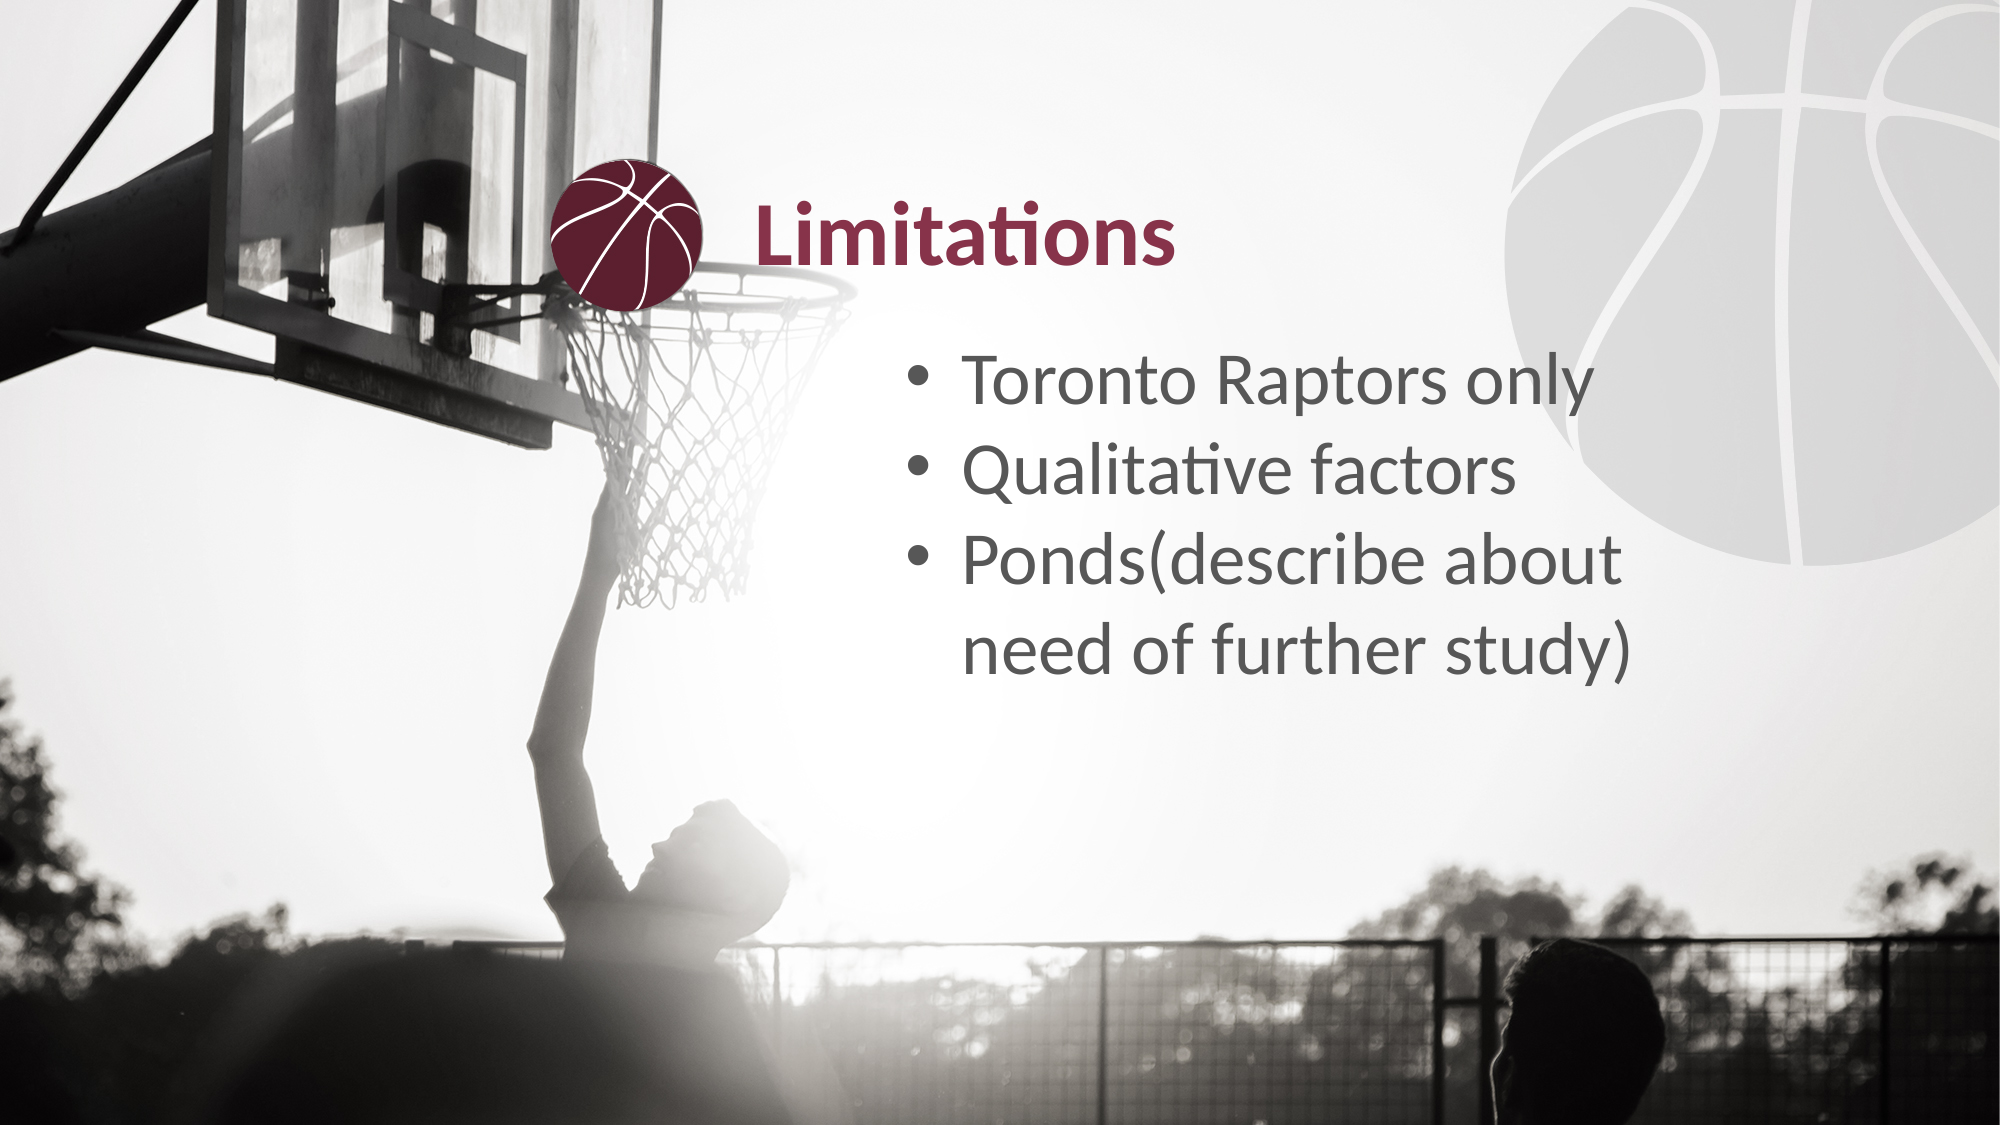

Limitations
Toronto Raptors only
Qualitative factors
Ponds(describe about need of further study)